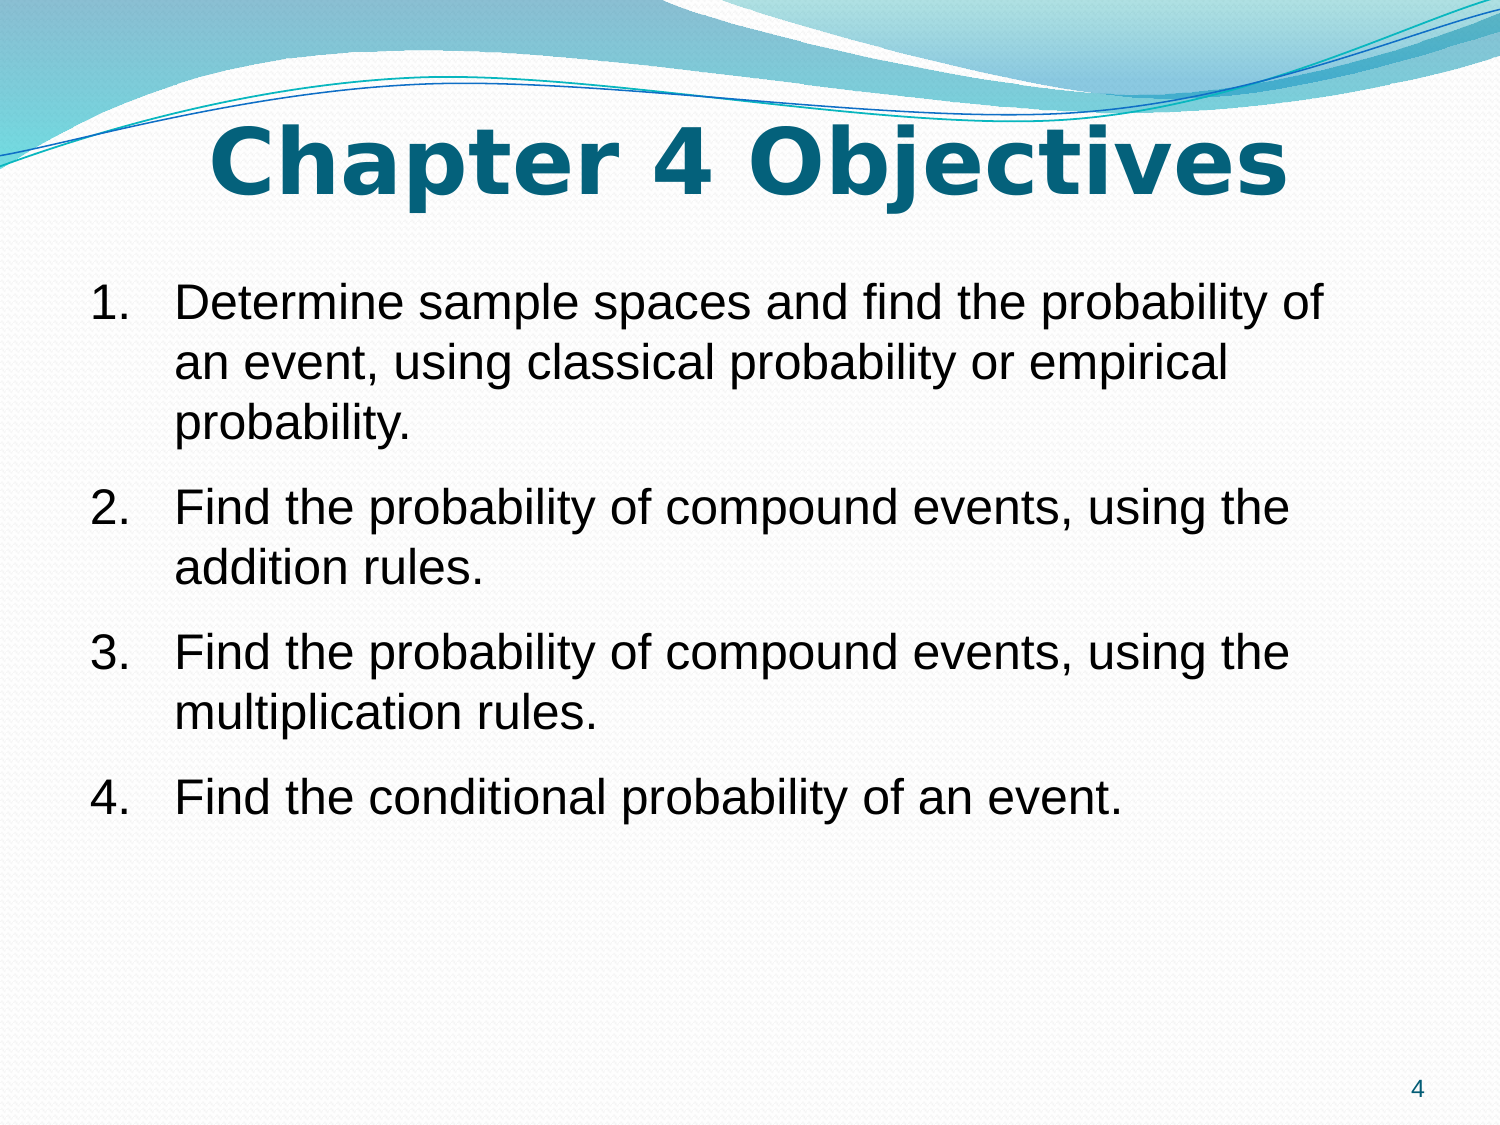

# Chapter 4 Objectives
Determine sample spaces and find the probability of an event, using classical probability or empirical probability.
Find the probability of compound events, using the addition rules.
Find the probability of compound events, using the multiplication rules.
Find the conditional probability of an event.
4